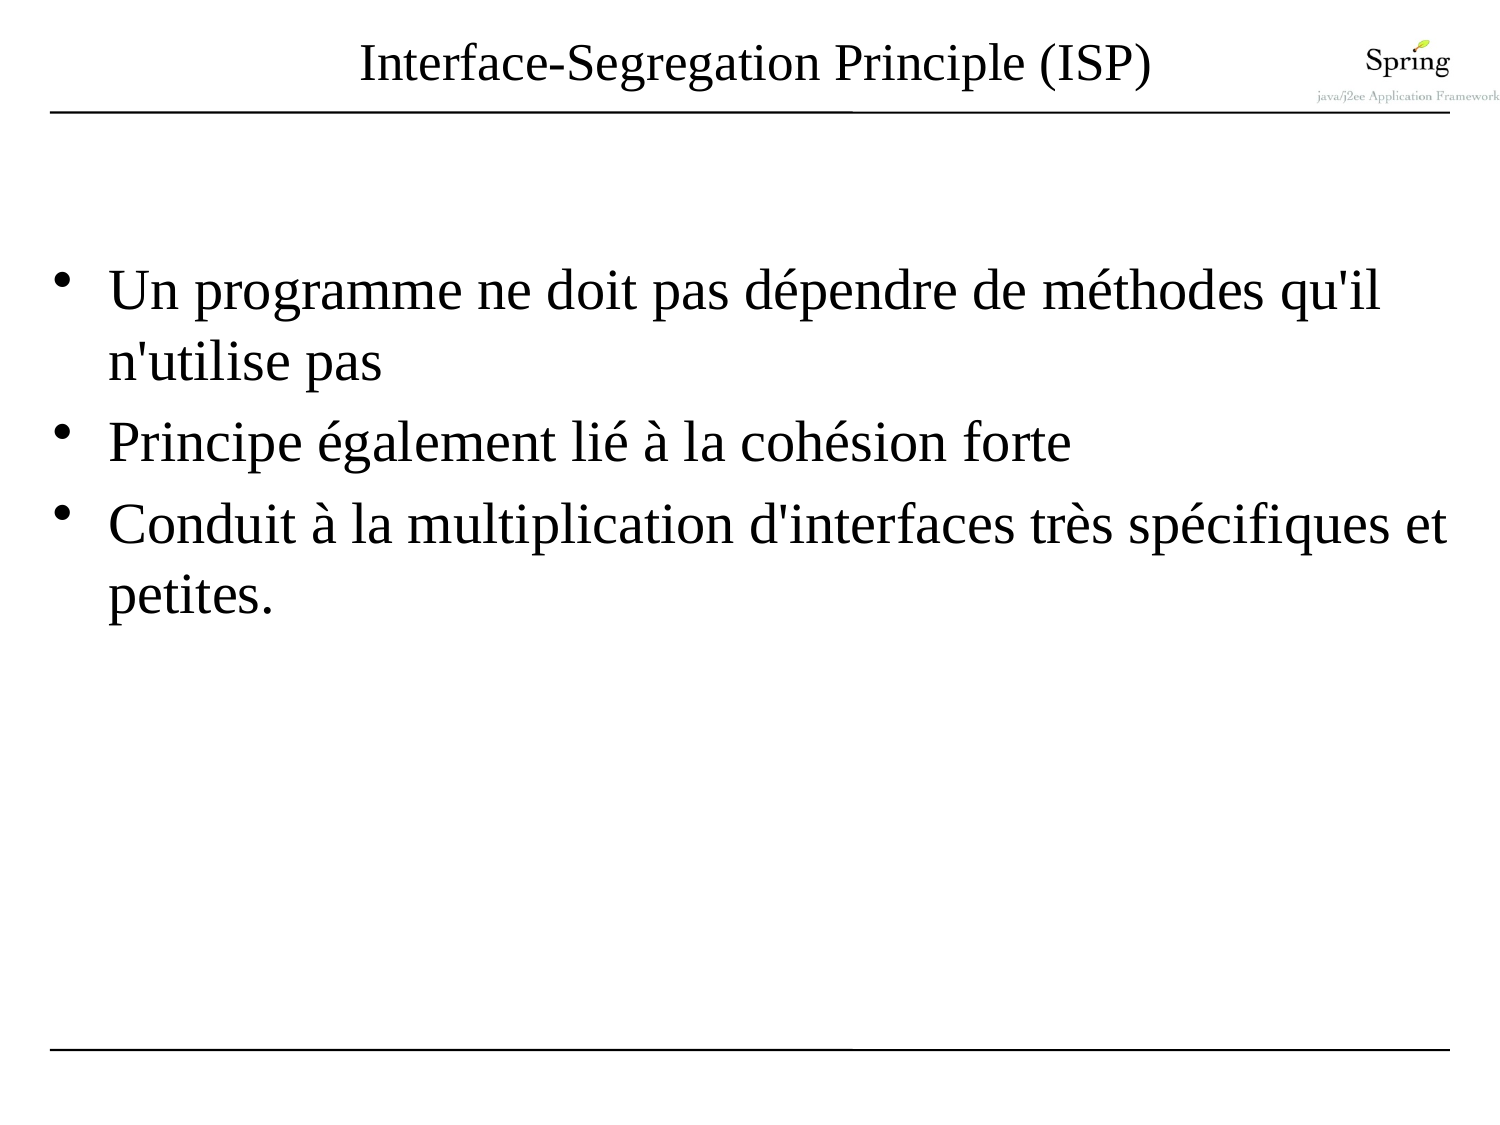

# Interface-Segregation Principle (ISP)

Un programme ne doit pas dépendre de méthodes qu'il n'utilise pas
Principe également lié à la cohésion forte
Conduit à la multiplication d'interfaces très spécifiques et petites.